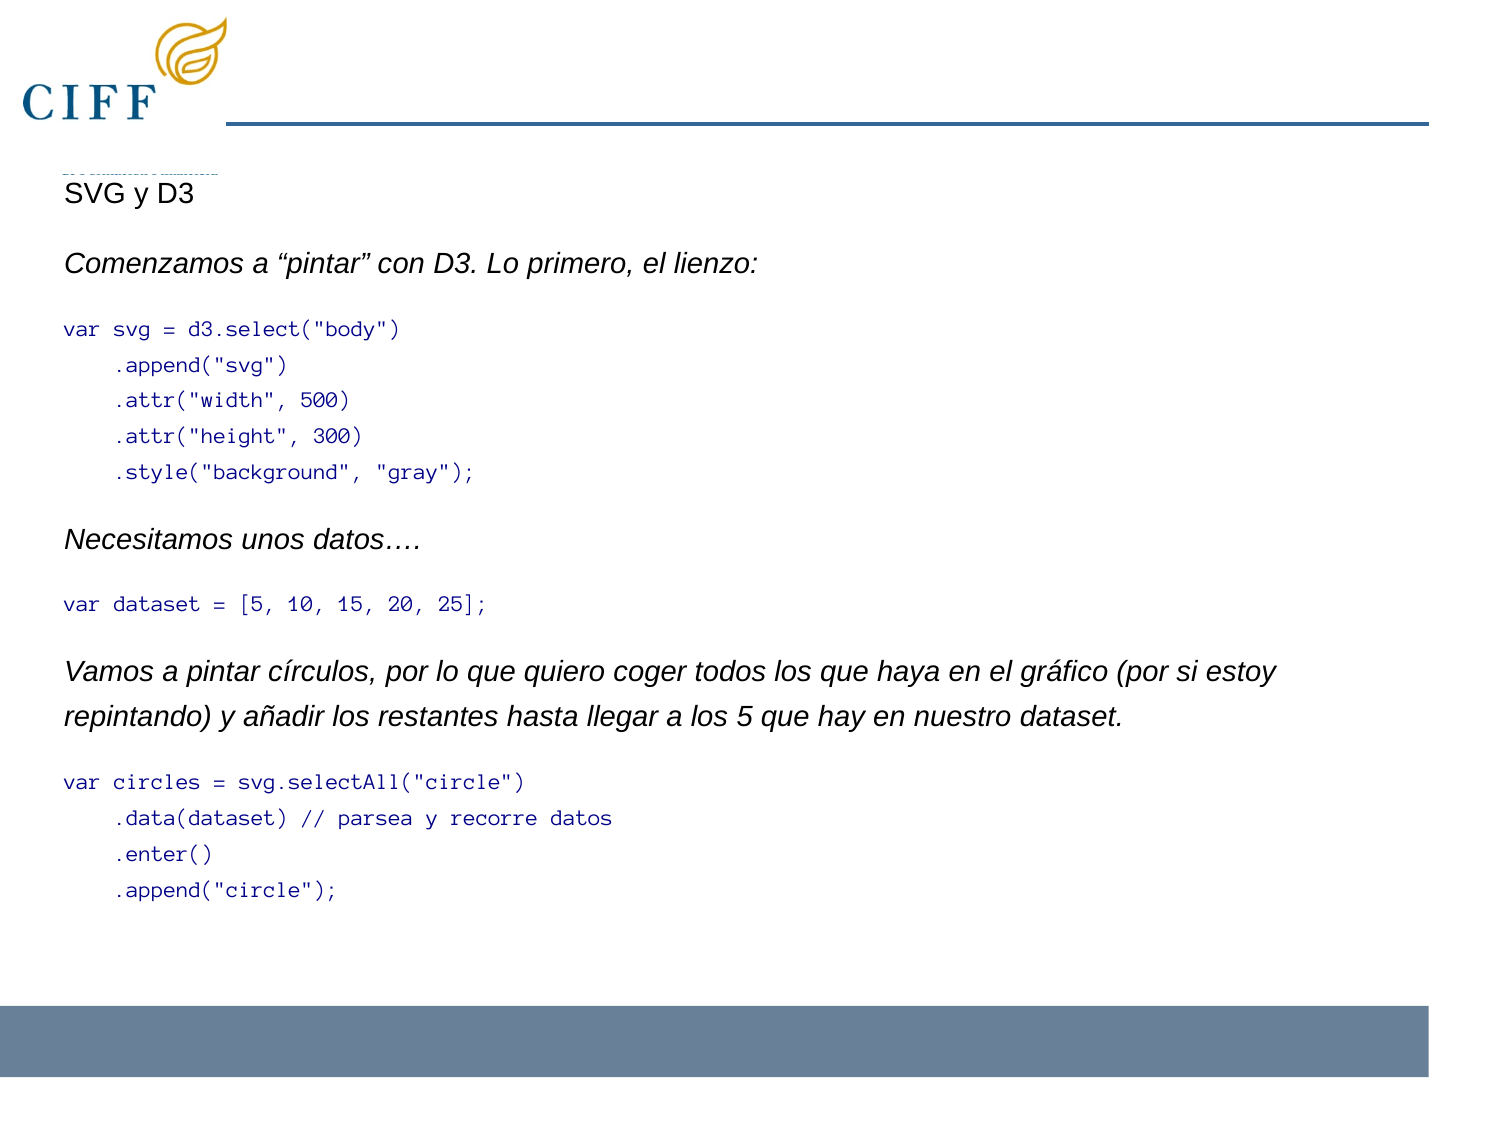

SVG y D3

Comenzamos a “pintar” con D3. Lo primero, el lienzo:

var svg = d3.select("body")
    .append("svg")
    .attr("width", 500)
    .attr("height", 300)
    .style("background", "gray");
Necesitamos unos datos….
var dataset = [5, 10, 15, 20, 25];
Vamos a pintar círculos, por lo que quiero coger todos los que haya en el gráfico (por si estoy repintando) y añadir los restantes hasta llegar a los 5 que hay en nuestro dataset.
var circles = svg.selectAll("circle")
    .data(dataset) // parsea y recorre datos
    .enter()
    .append("circle");

45